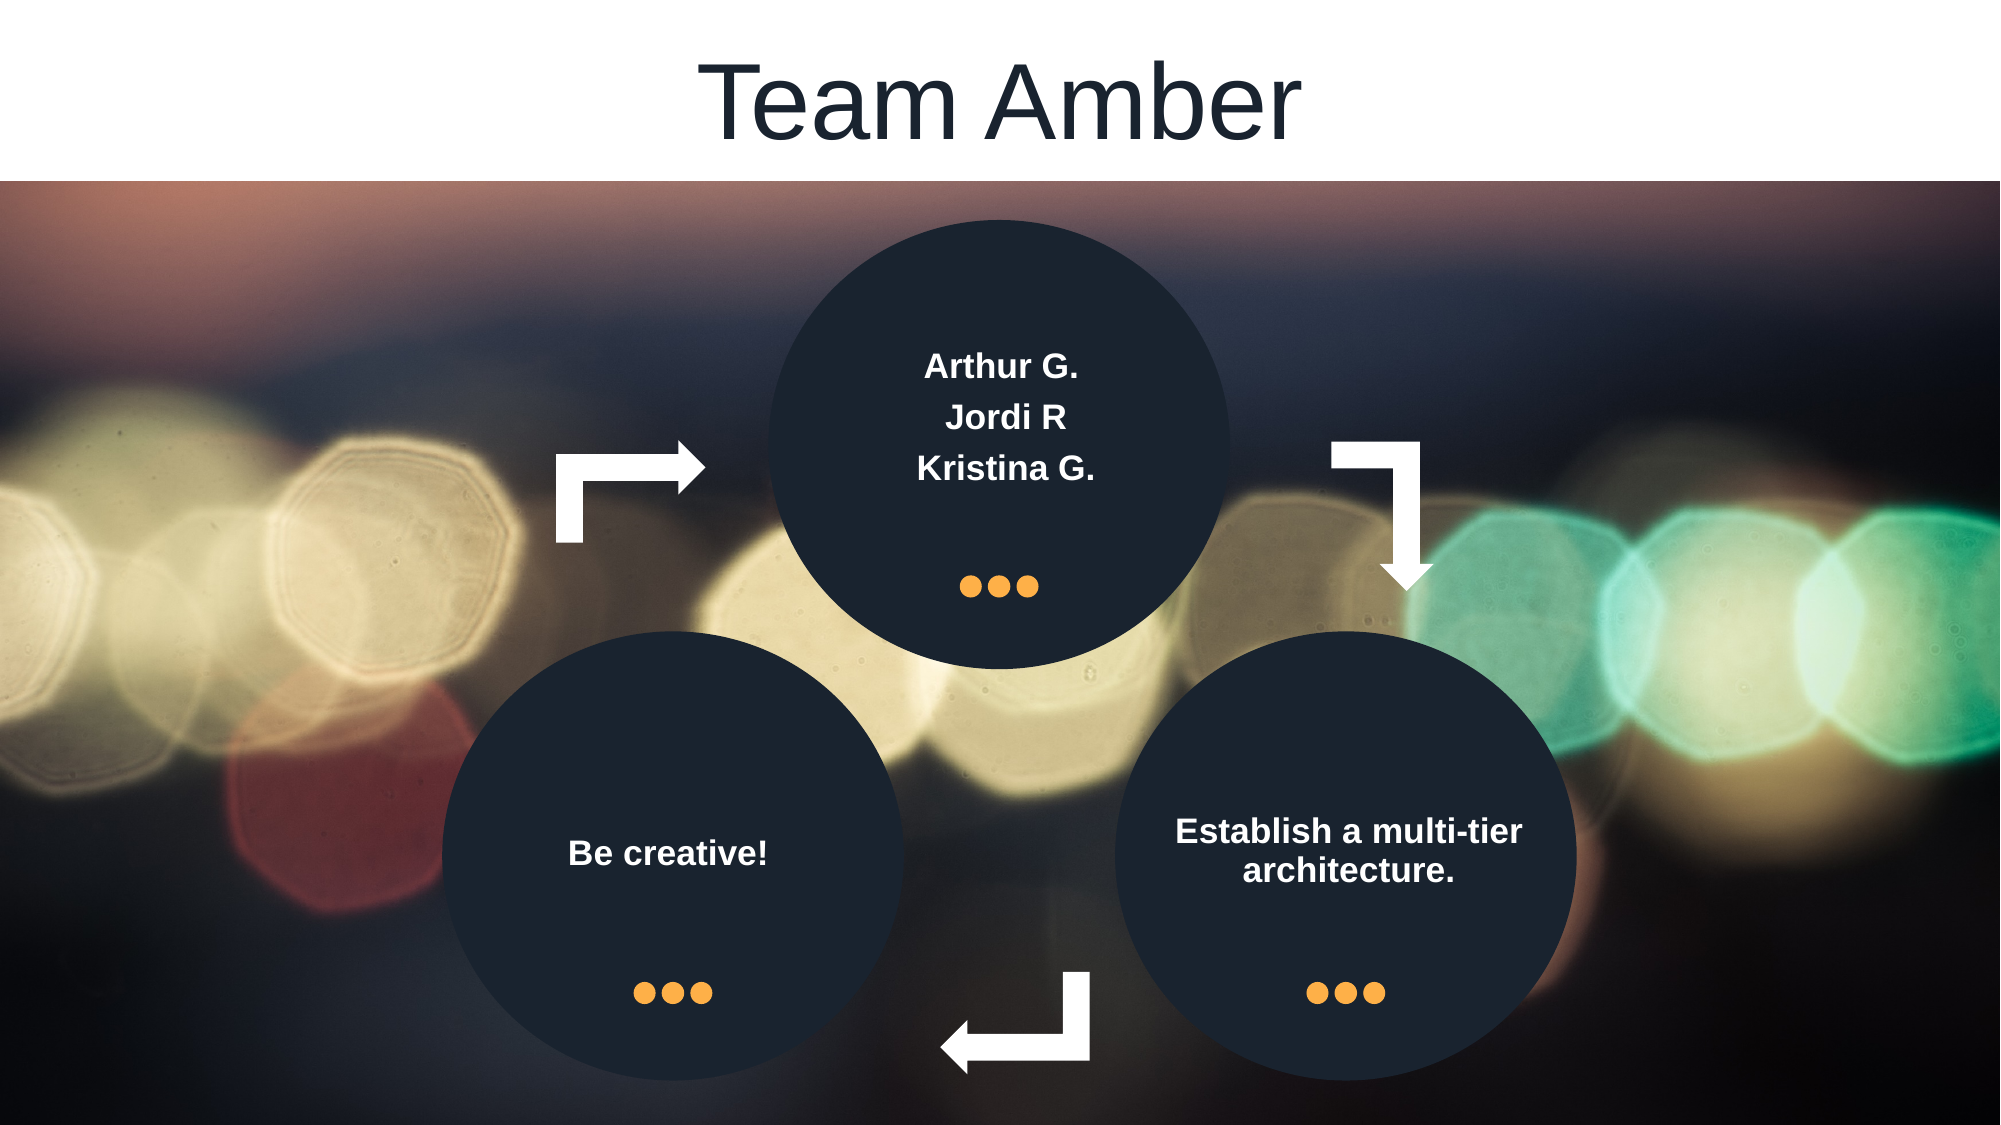

# Team Amber
Arthur G.
Jordi R
Kristina G.
Establish a multi-tier architecture.
Be creative!